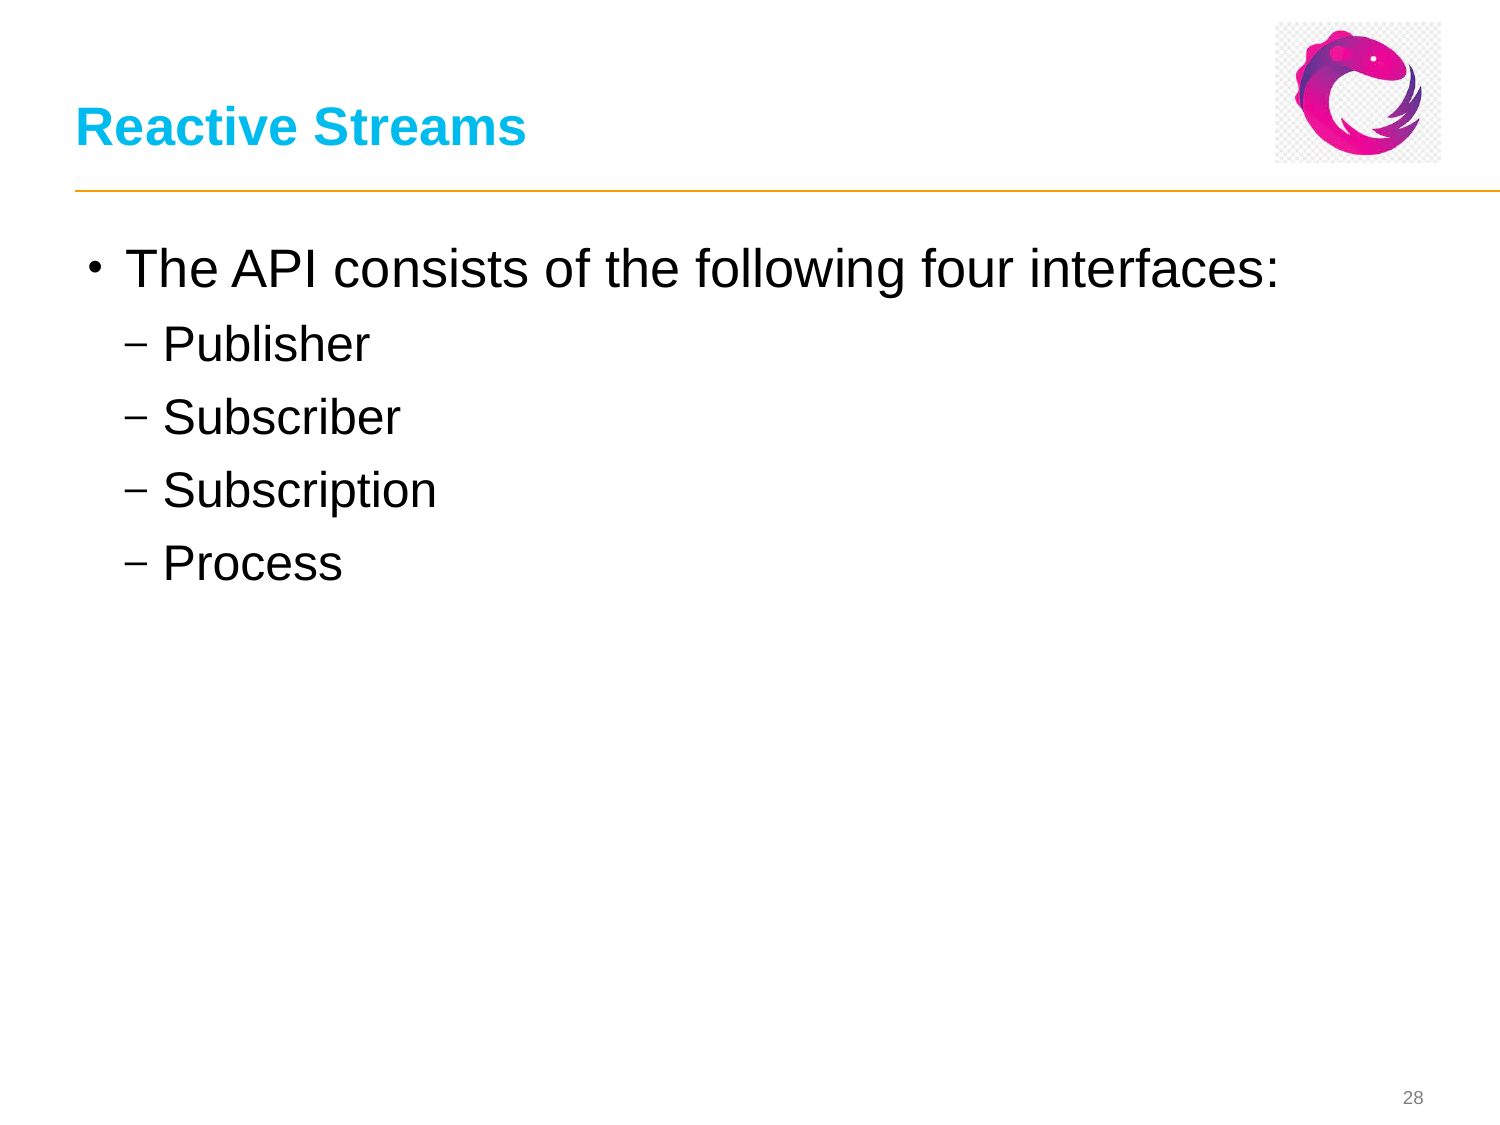

# Reactive Streams
The API consists of the following four interfaces:
Publisher
Subscriber
Subscription
Process